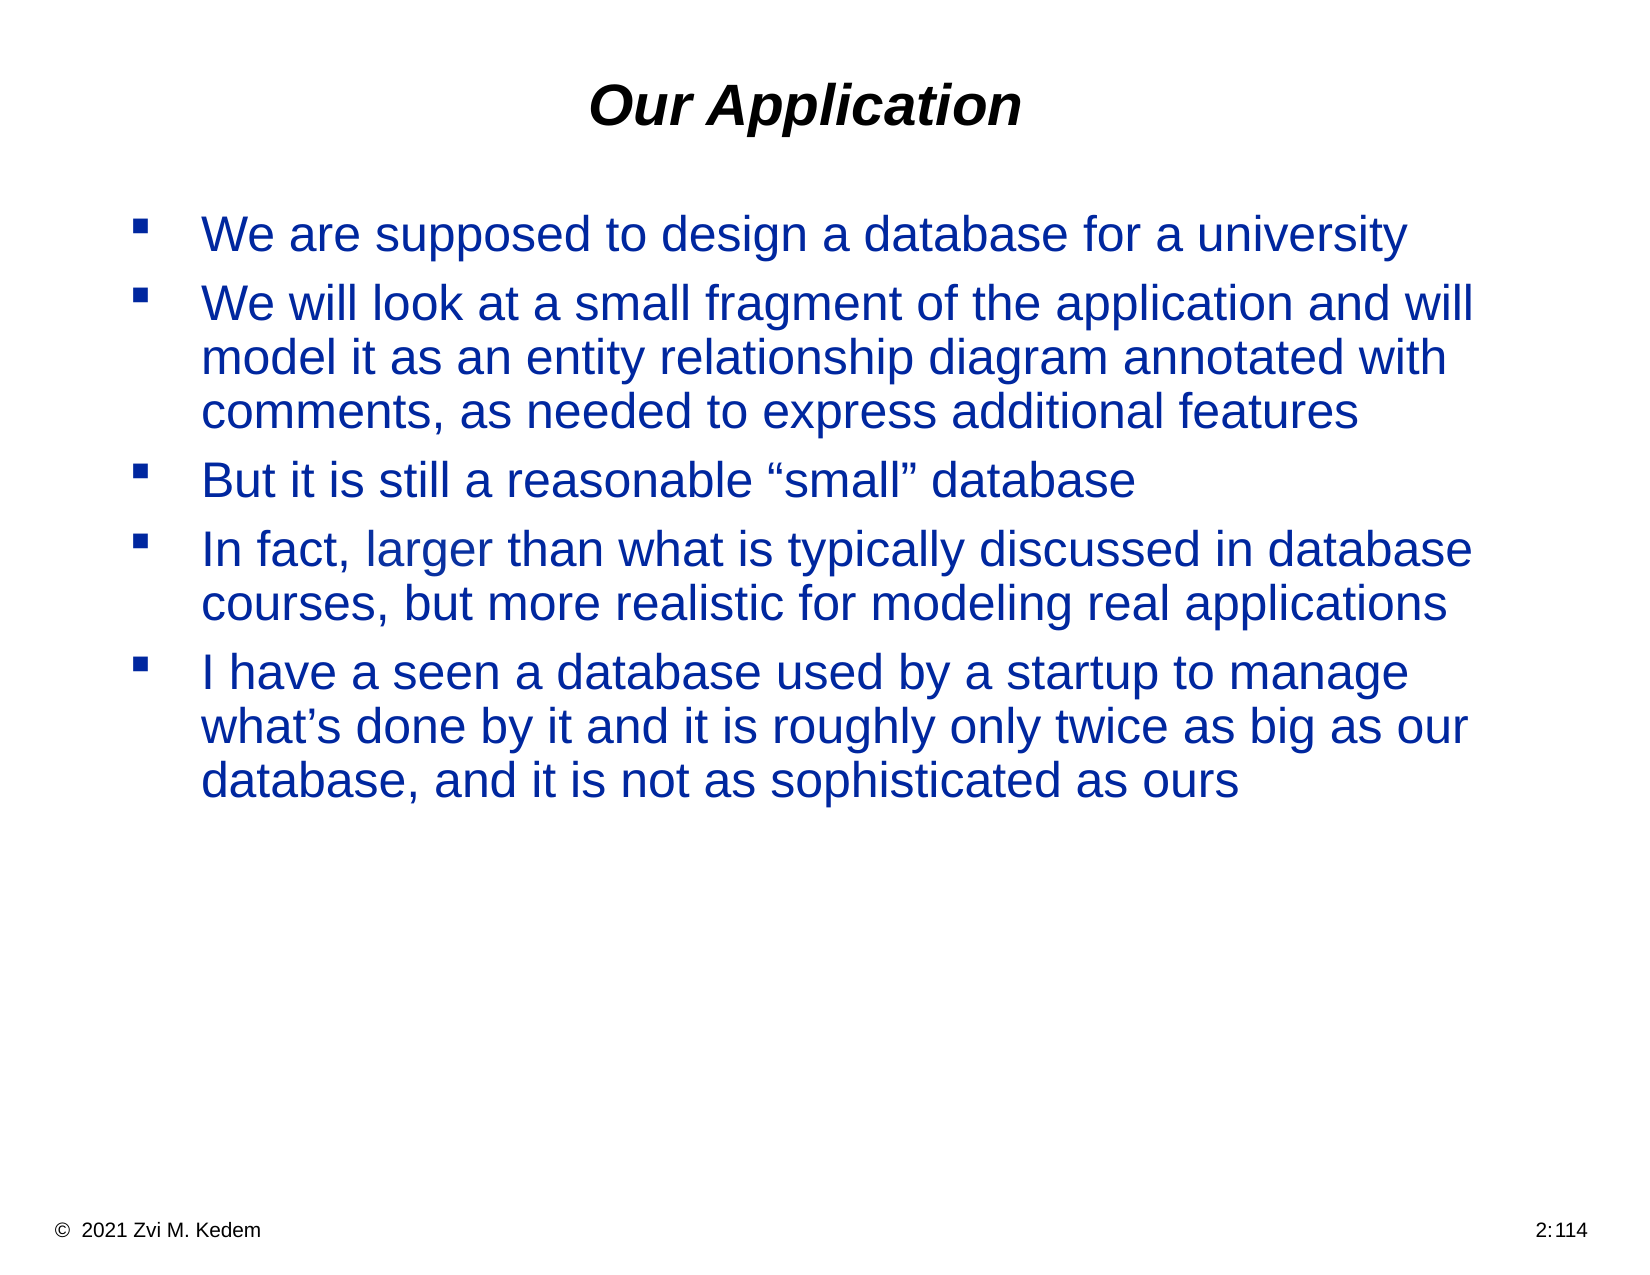

# Our Application
We are supposed to design a database for a university
We will look at a small fragment of the application and will model it as an entity relationship diagram annotated with comments, as needed to express additional features
But it is still a reasonable “small” database
In fact, larger than what is typically discussed in database courses, but more realistic for modeling real applications
I have a seen a database used by a startup to manage what’s done by it and it is roughly only twice as big as our database, and it is not as sophisticated as ours